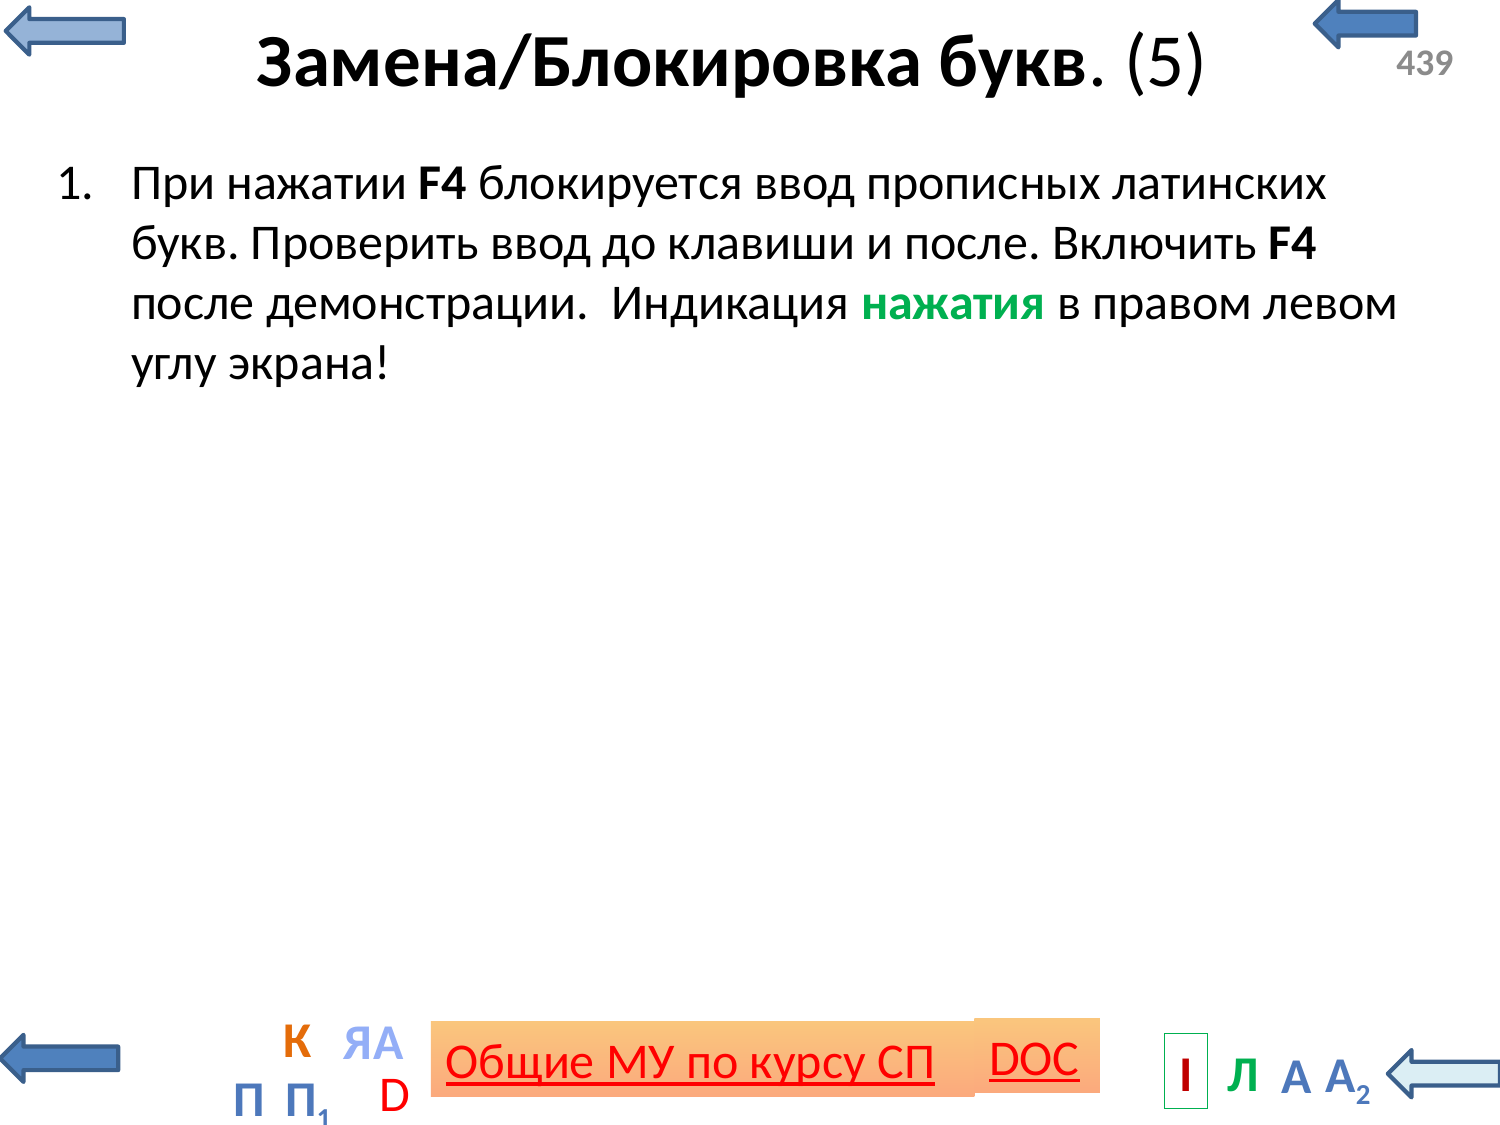

# Замена/Блокировка букв. (5)
При нажатии F4 блокируется ввод прописных латинских букв. Проверить ввод до клавиши и после. Включить F4 после демонстрации.  Индикация нажатия в правом левом углу экрана!